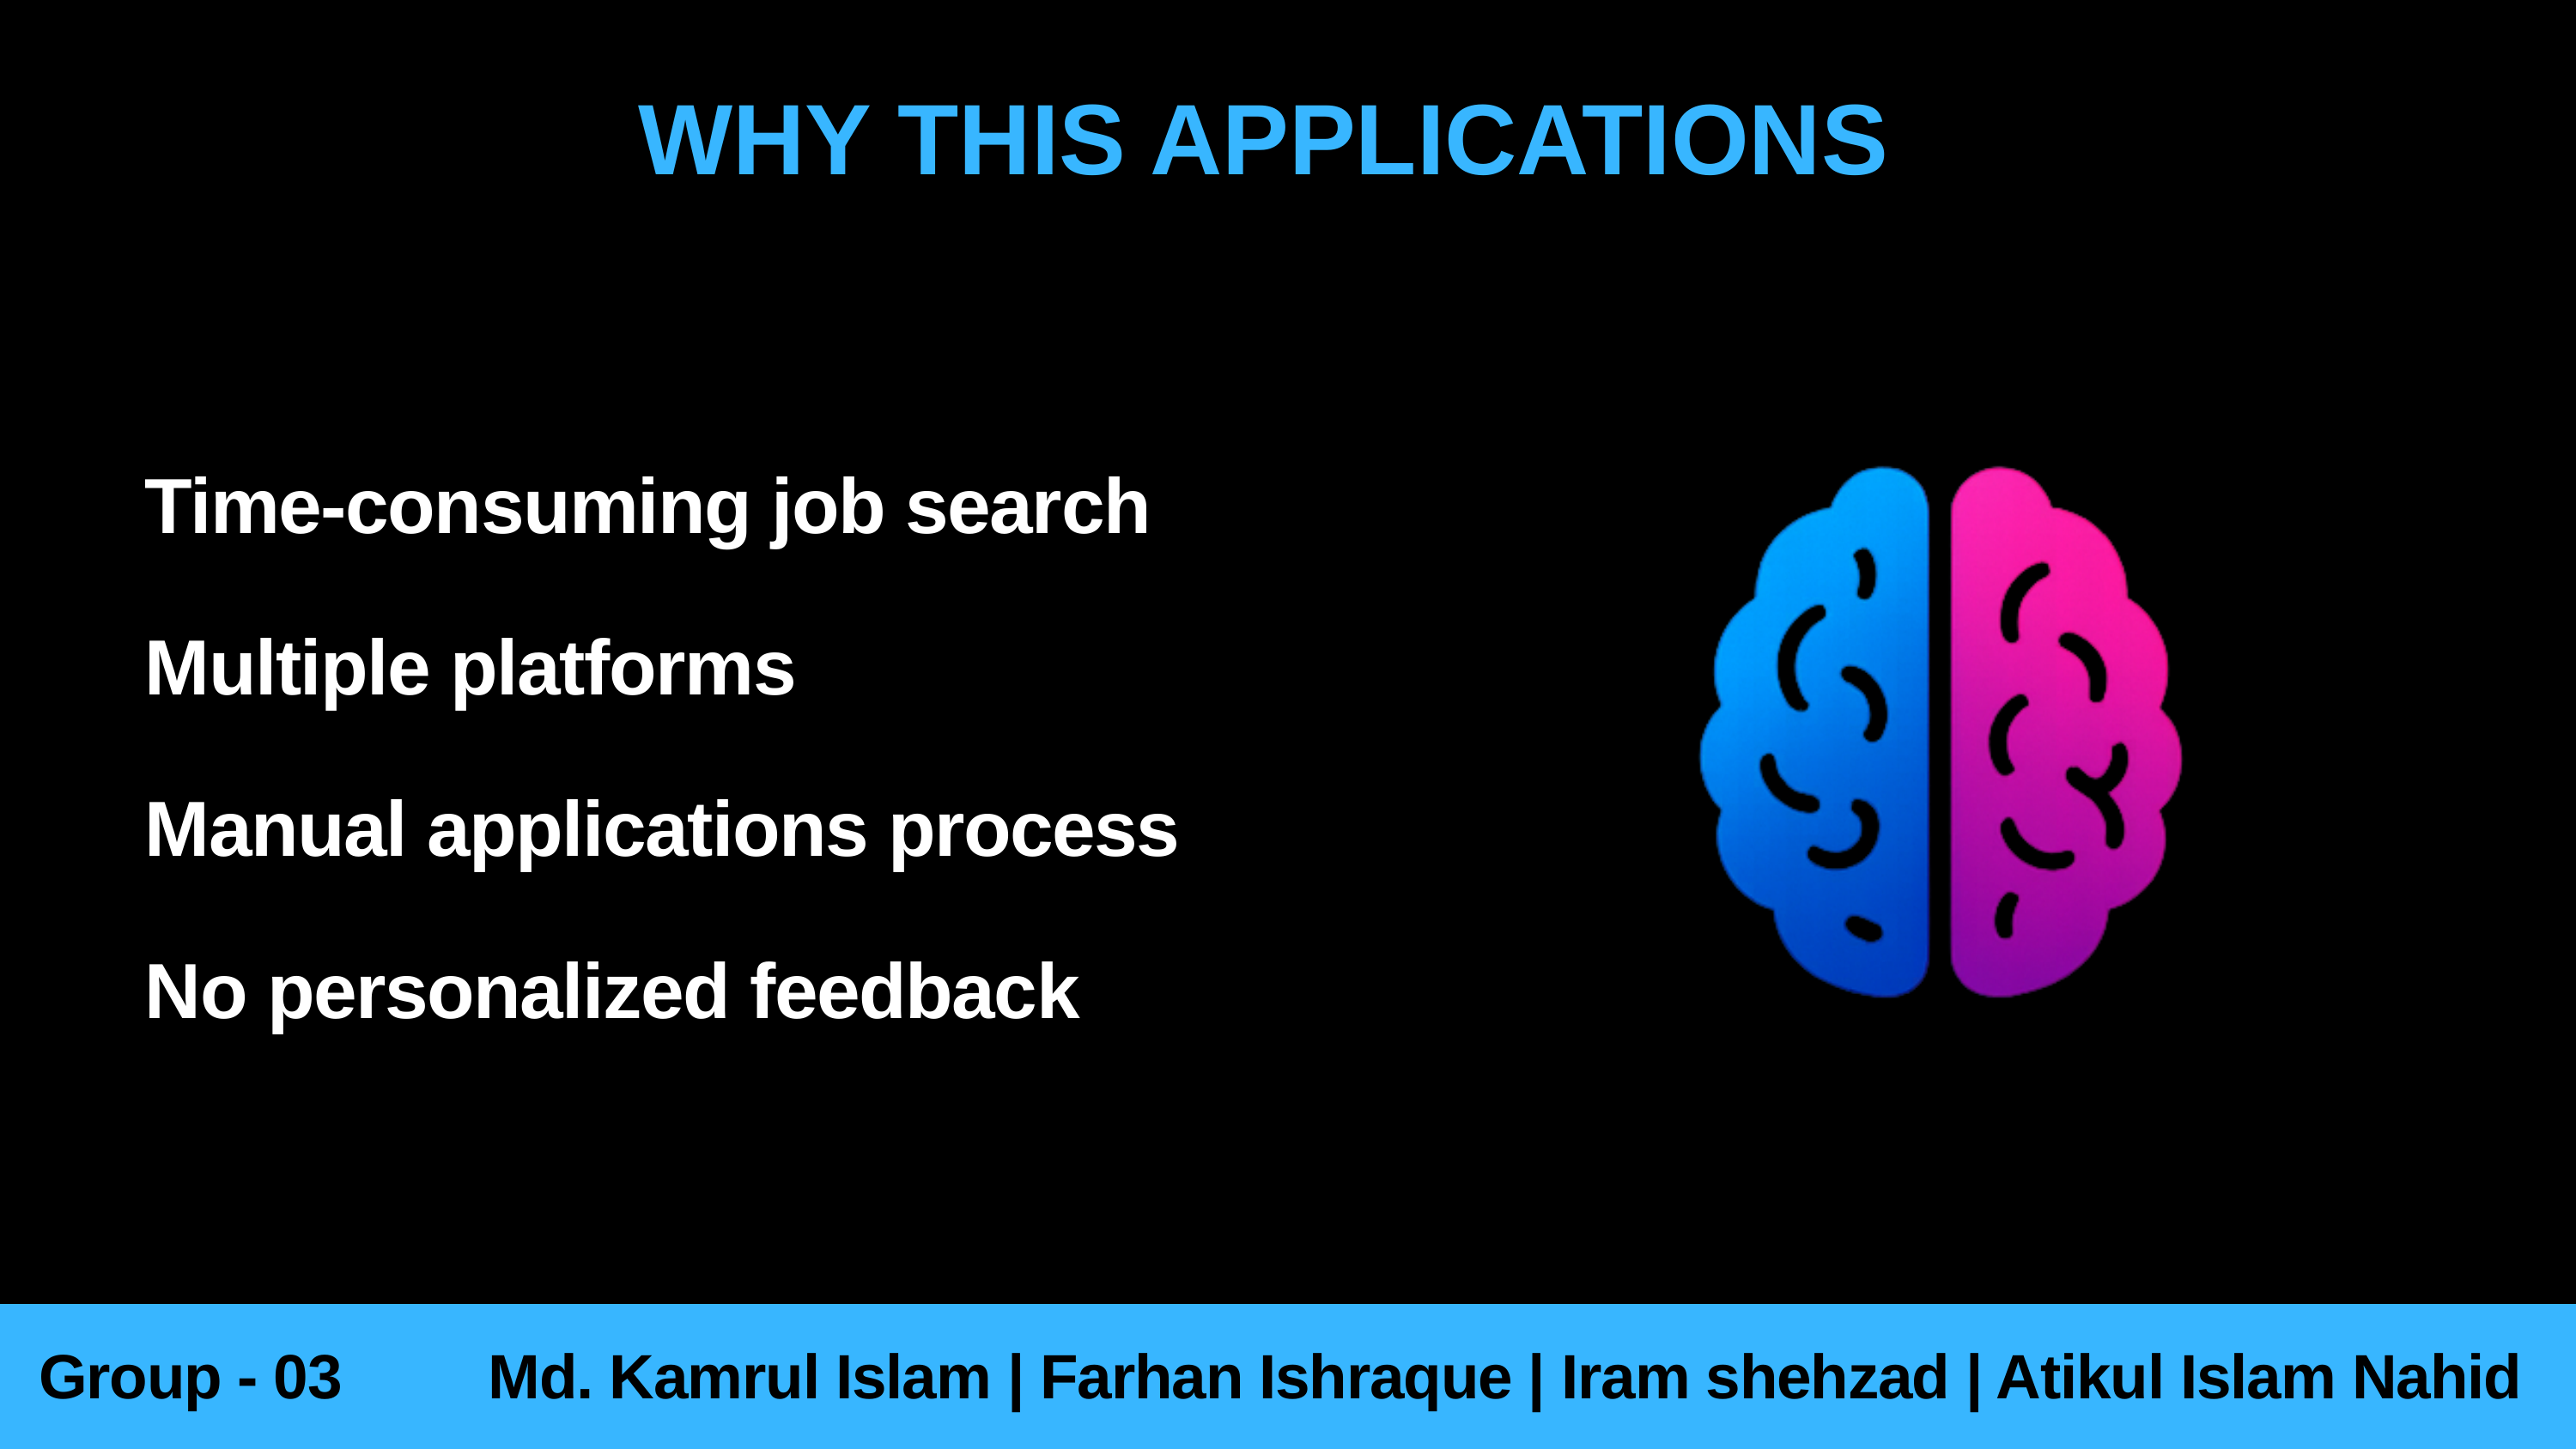

WHY THIS APPLICATIONS

Time-consuming job search
Multiple platforms
Manual applications process
No personalized feedback

Group - 03
Md. Kamrul Islam | Farhan Ishraque | Iram shehzad | Atikul Islam Nahid